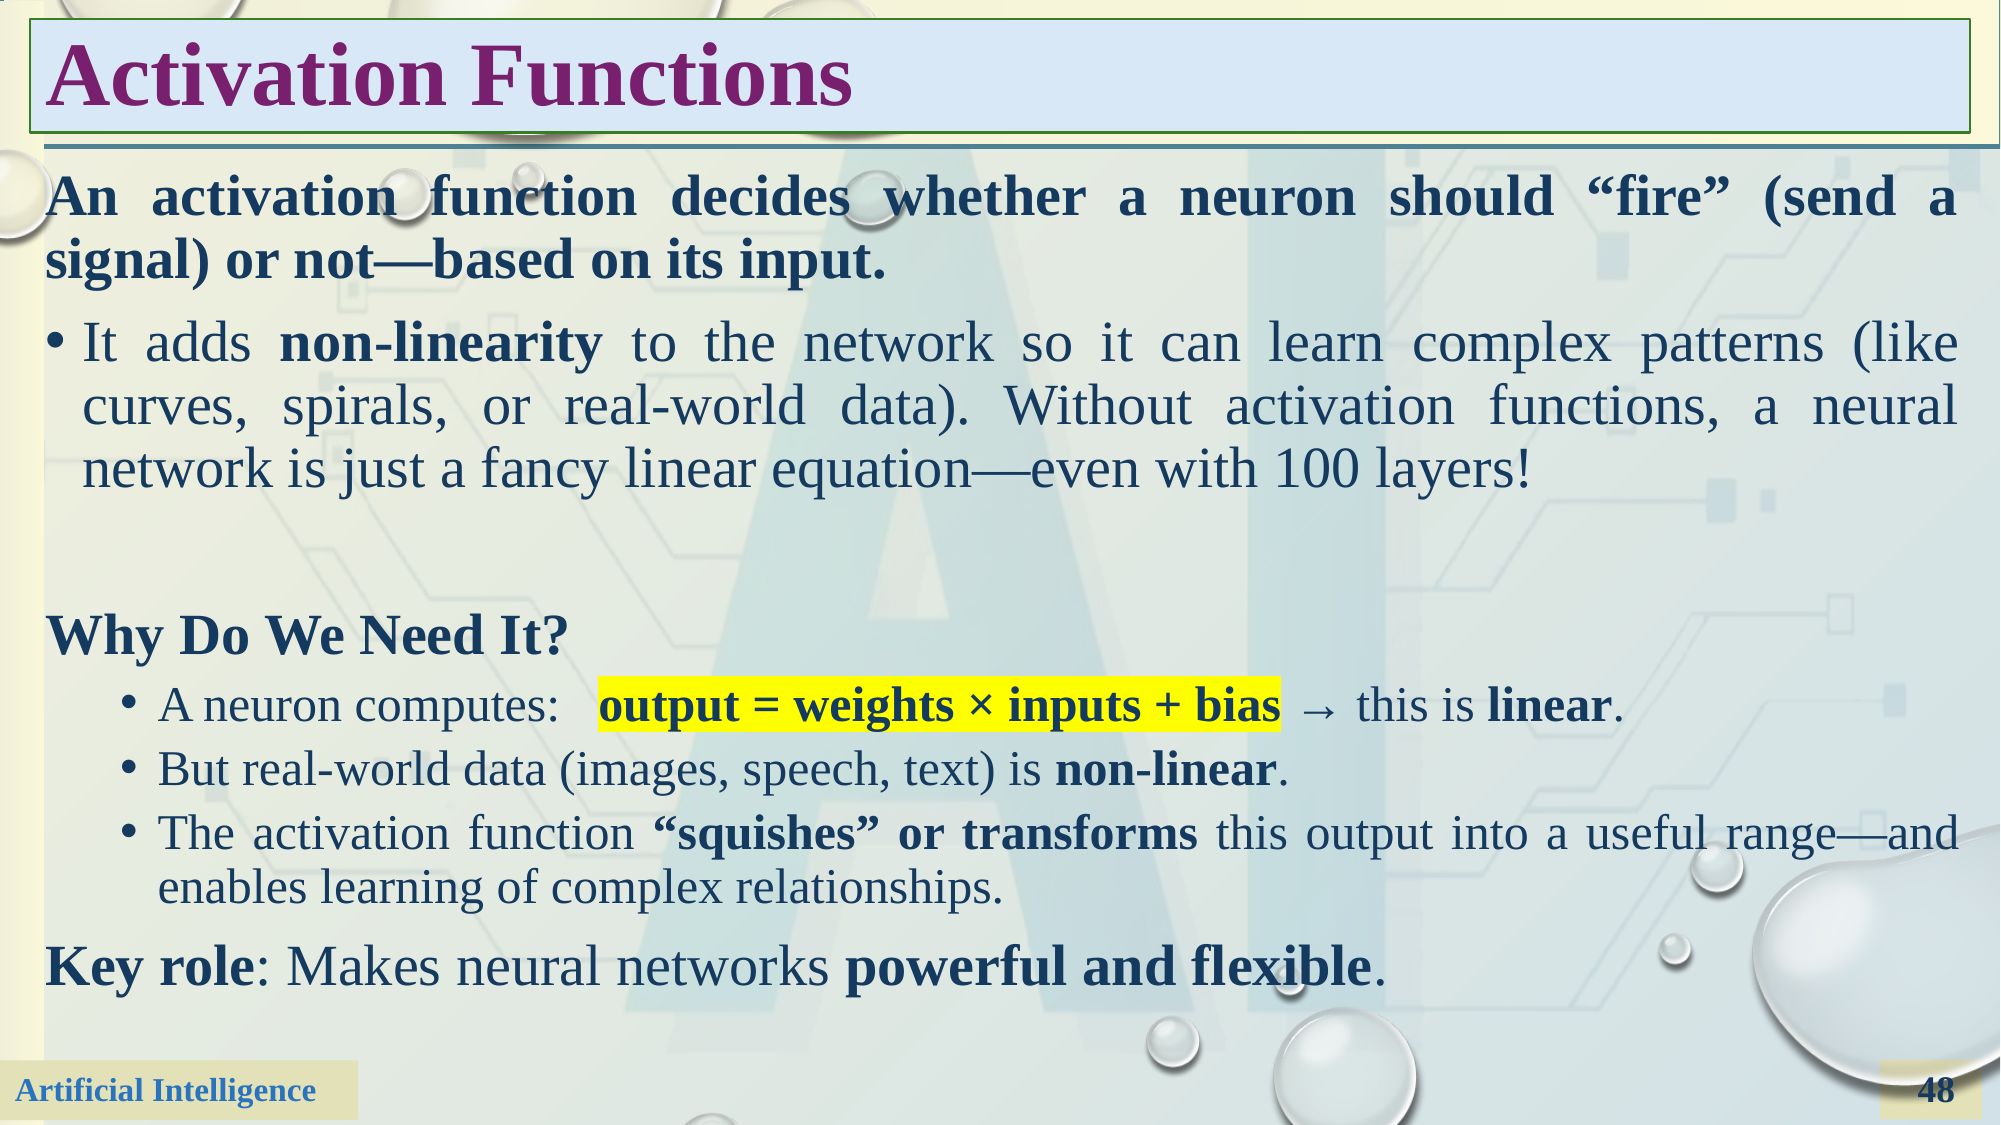

# Activation Functions
An activation function decides whether a neuron should “fire” (send a signal) or not—based on its input.
It adds non-linearity to the network so it can learn complex patterns (like curves, spirals, or real-world data). Without activation functions, a neural network is just a fancy linear equation—even with 100 layers!

Why Do We Need It?
A neuron computes:   output = weights × inputs + bias → this is linear.
But real-world data (images, speech, text) is non-linear.
The activation function “squishes” or transforms this output into a useful range—and enables learning of complex relationships.
Key role: Makes neural networks powerful and flexible.

48